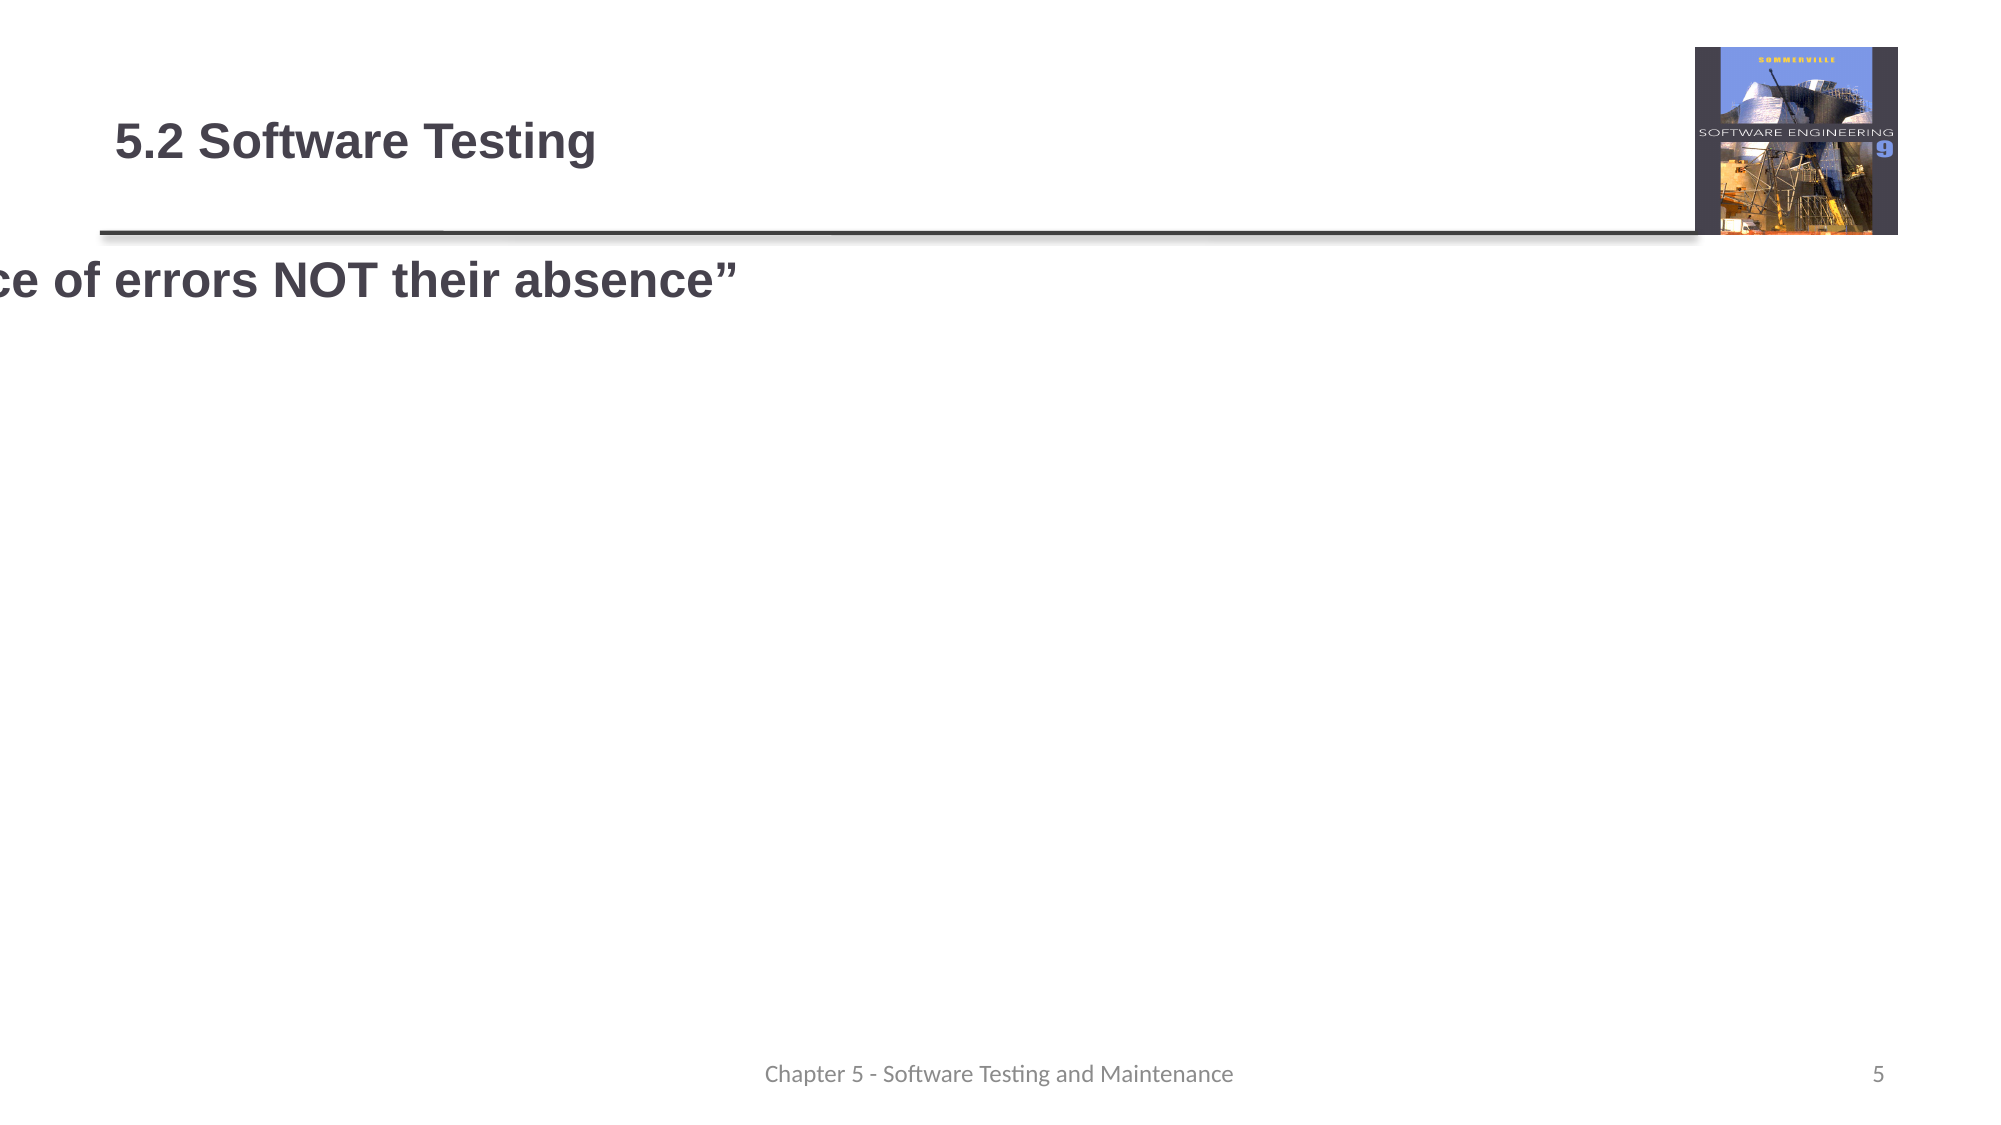

# 5.2 Software Testing
Testing is the process of executing a program with the intent of finding errors.

“Testing can reveal the presence of errors NOT their absence”

Chapter 5 - Software Testing and Maintenance
5